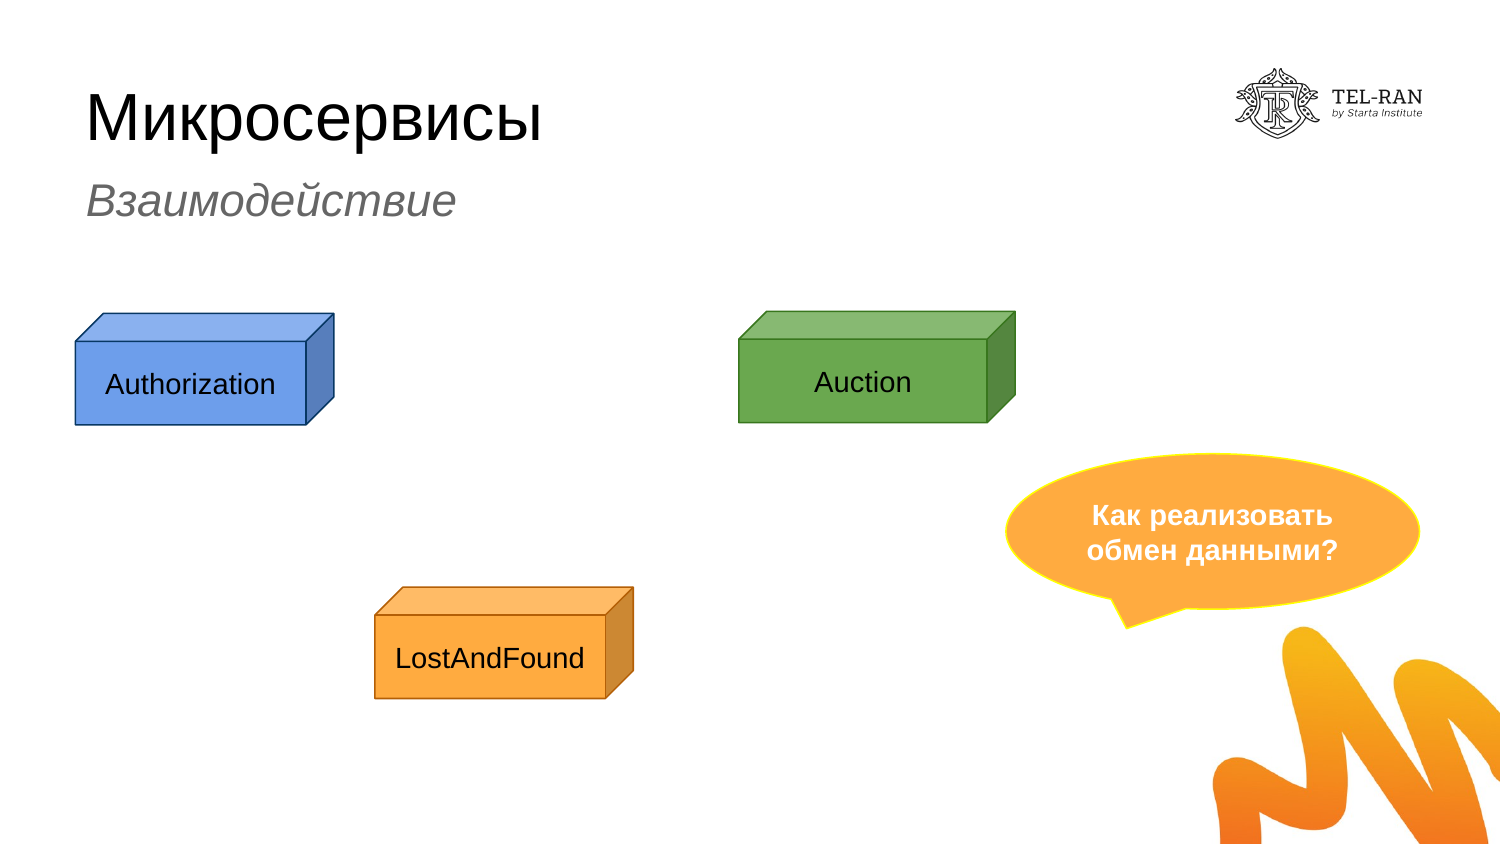

# Микросервисы
Взаимодействие
Auction
Authorization
Как реализовать обмен данными?
LostAndFound